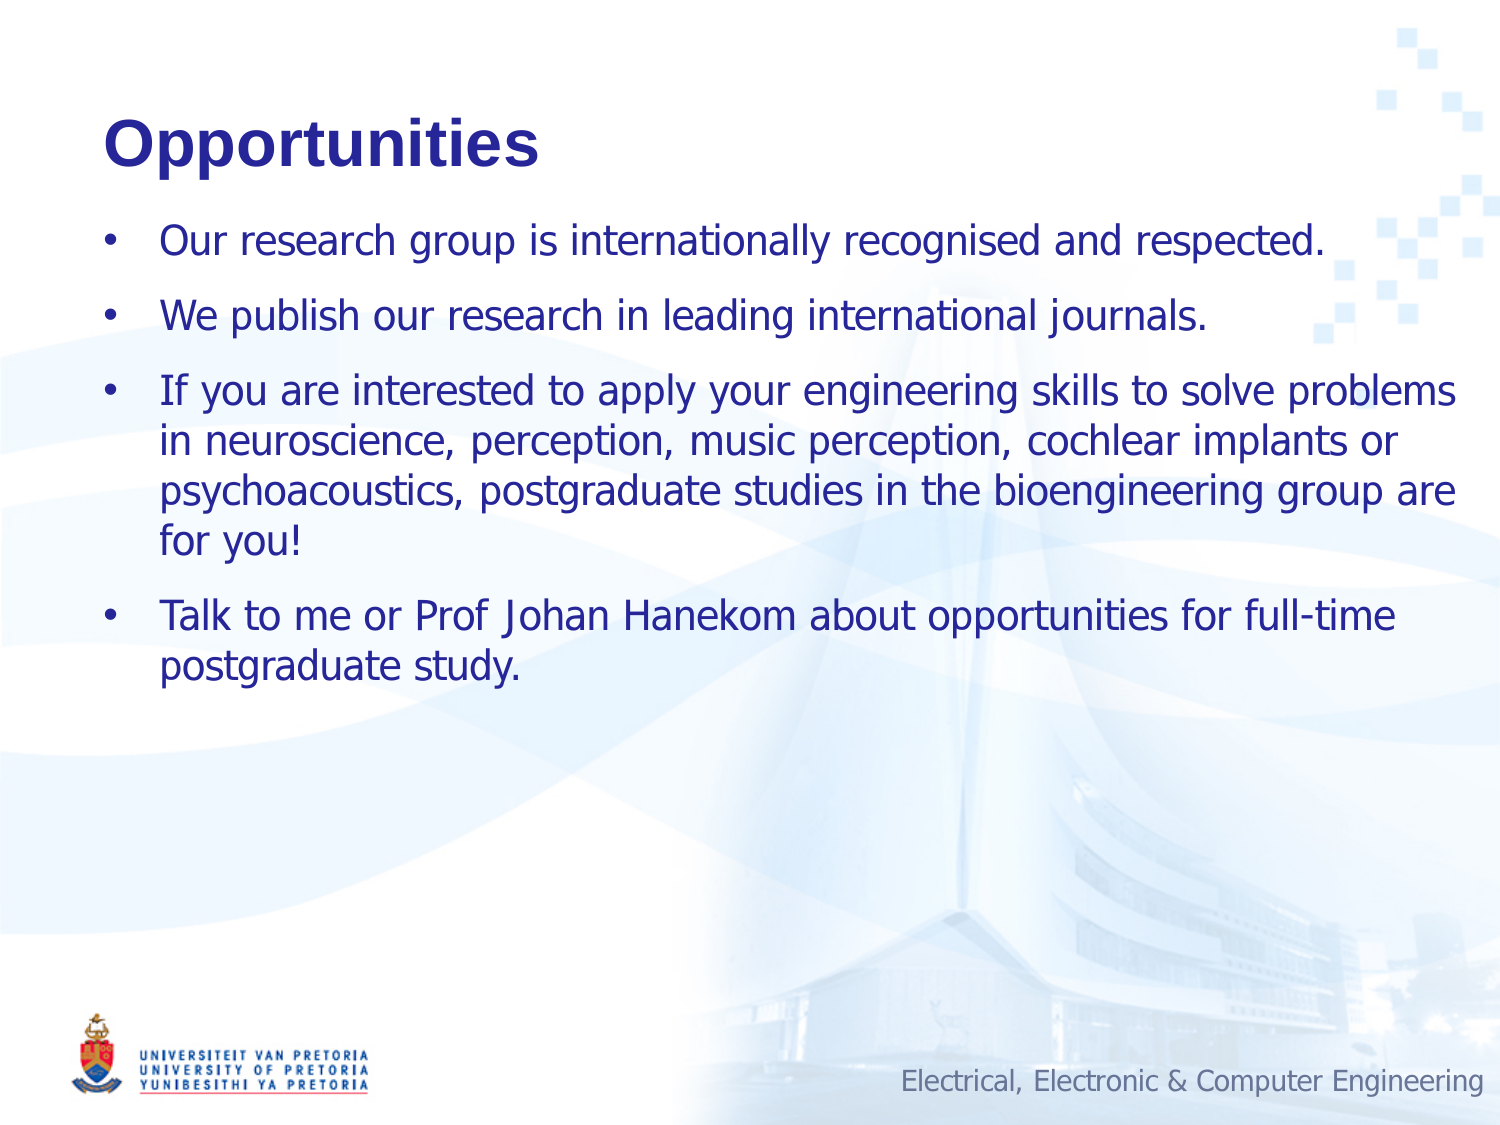

Opportunities
Our research group is internationally recognised and respected.
We publish our research in leading international journals.
If you are interested to apply your engineering skills to solve problems in neuroscience, perception, music perception, cochlear implants or psychoacoustics, postgraduate studies in the bioengineering group are for you!
Talk to me or Prof Johan Hanekom about opportunities for full-time postgraduate study.